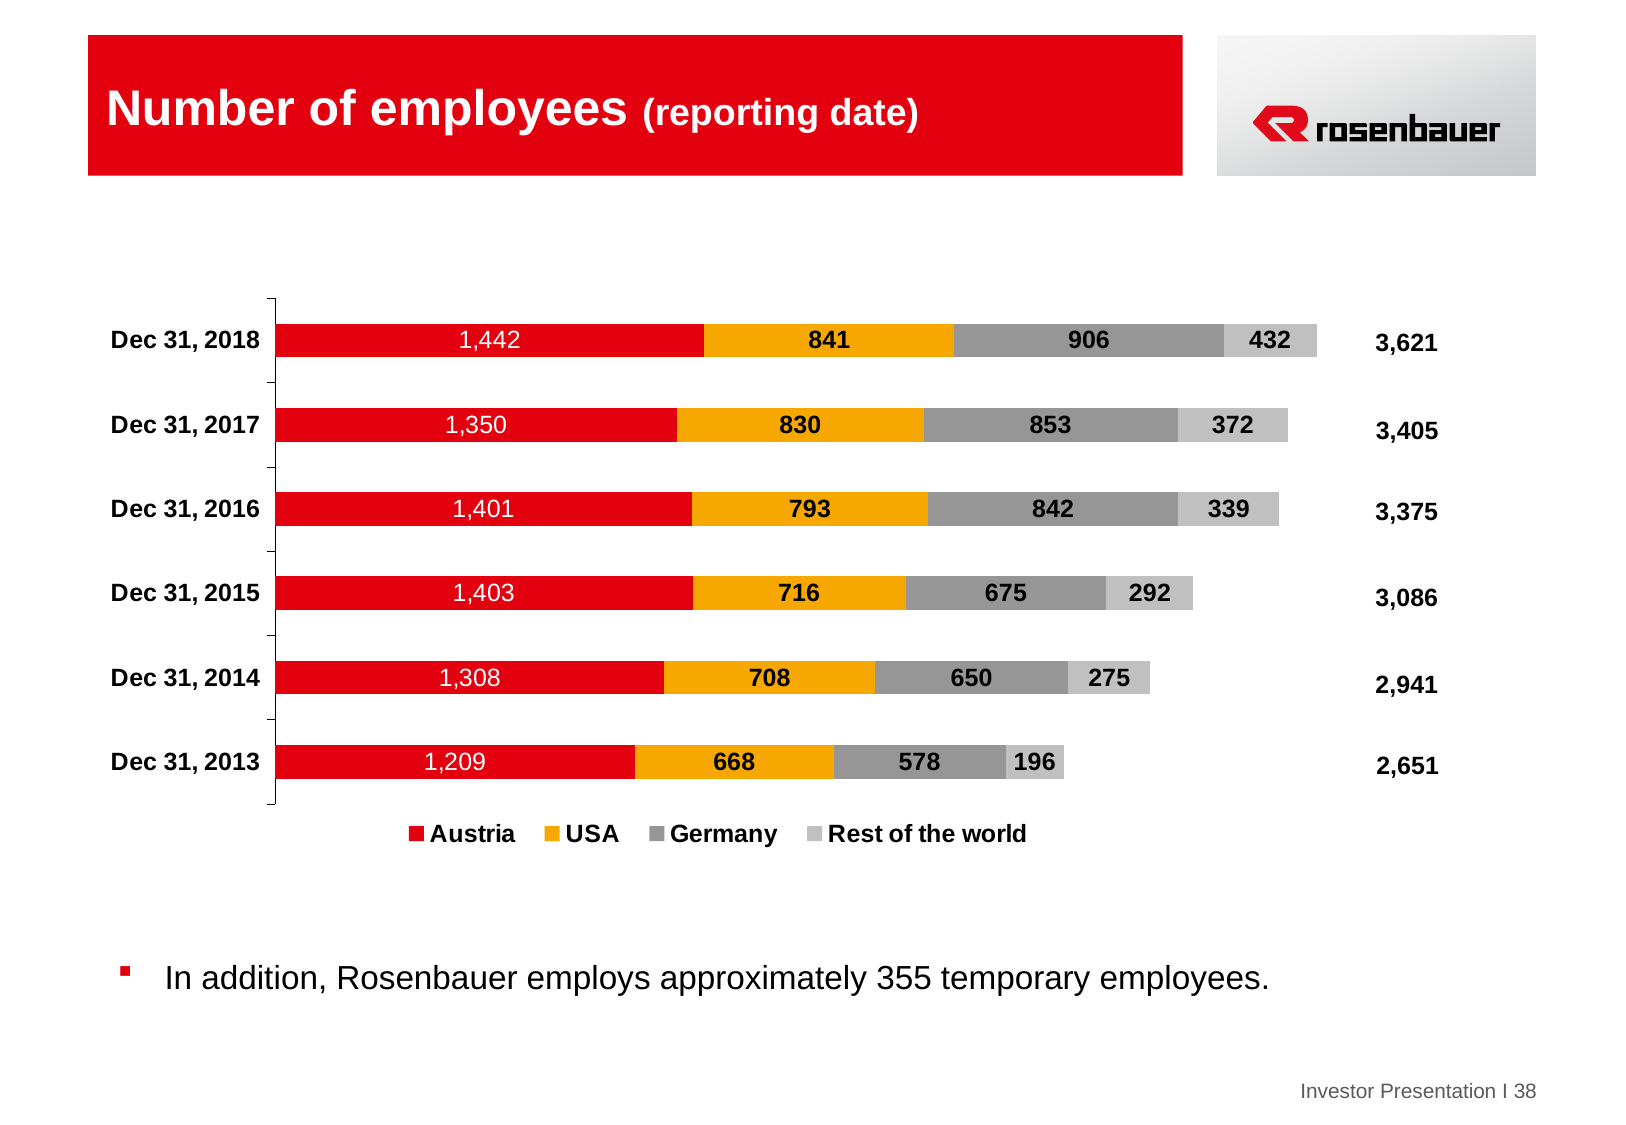

# Number of employees (reporting date)

### Chart

| Category | Austria | USA | Germany | Rest of the world |
|---|---|---|---|---|
| Dec 31, 2013 | 1209.0 | 668.0 | 578.0 | 196.0 |
| Dec 31, 2014 | 1308.0 | 708.0 | 650.0 | 275.0 |
| Dec 31, 2015 | 1403.0 | 716.0 | 675.0 | 292.0 |
| Dec 31, 2016 | 1401.0 | 793.0 | 842.0 | 339.0 |
| Dec 31, 2017 | 1350.0 | 830.0 | 853.0 | 372.0 |
| Dec 31, 2018 | 1442.0 | 841.0 | 906.0 | 432.0 |
3,621
3,405
3,375
3,086
2,941
2,651
In addition, Rosenbauer employs approximately 355 temporary employees.